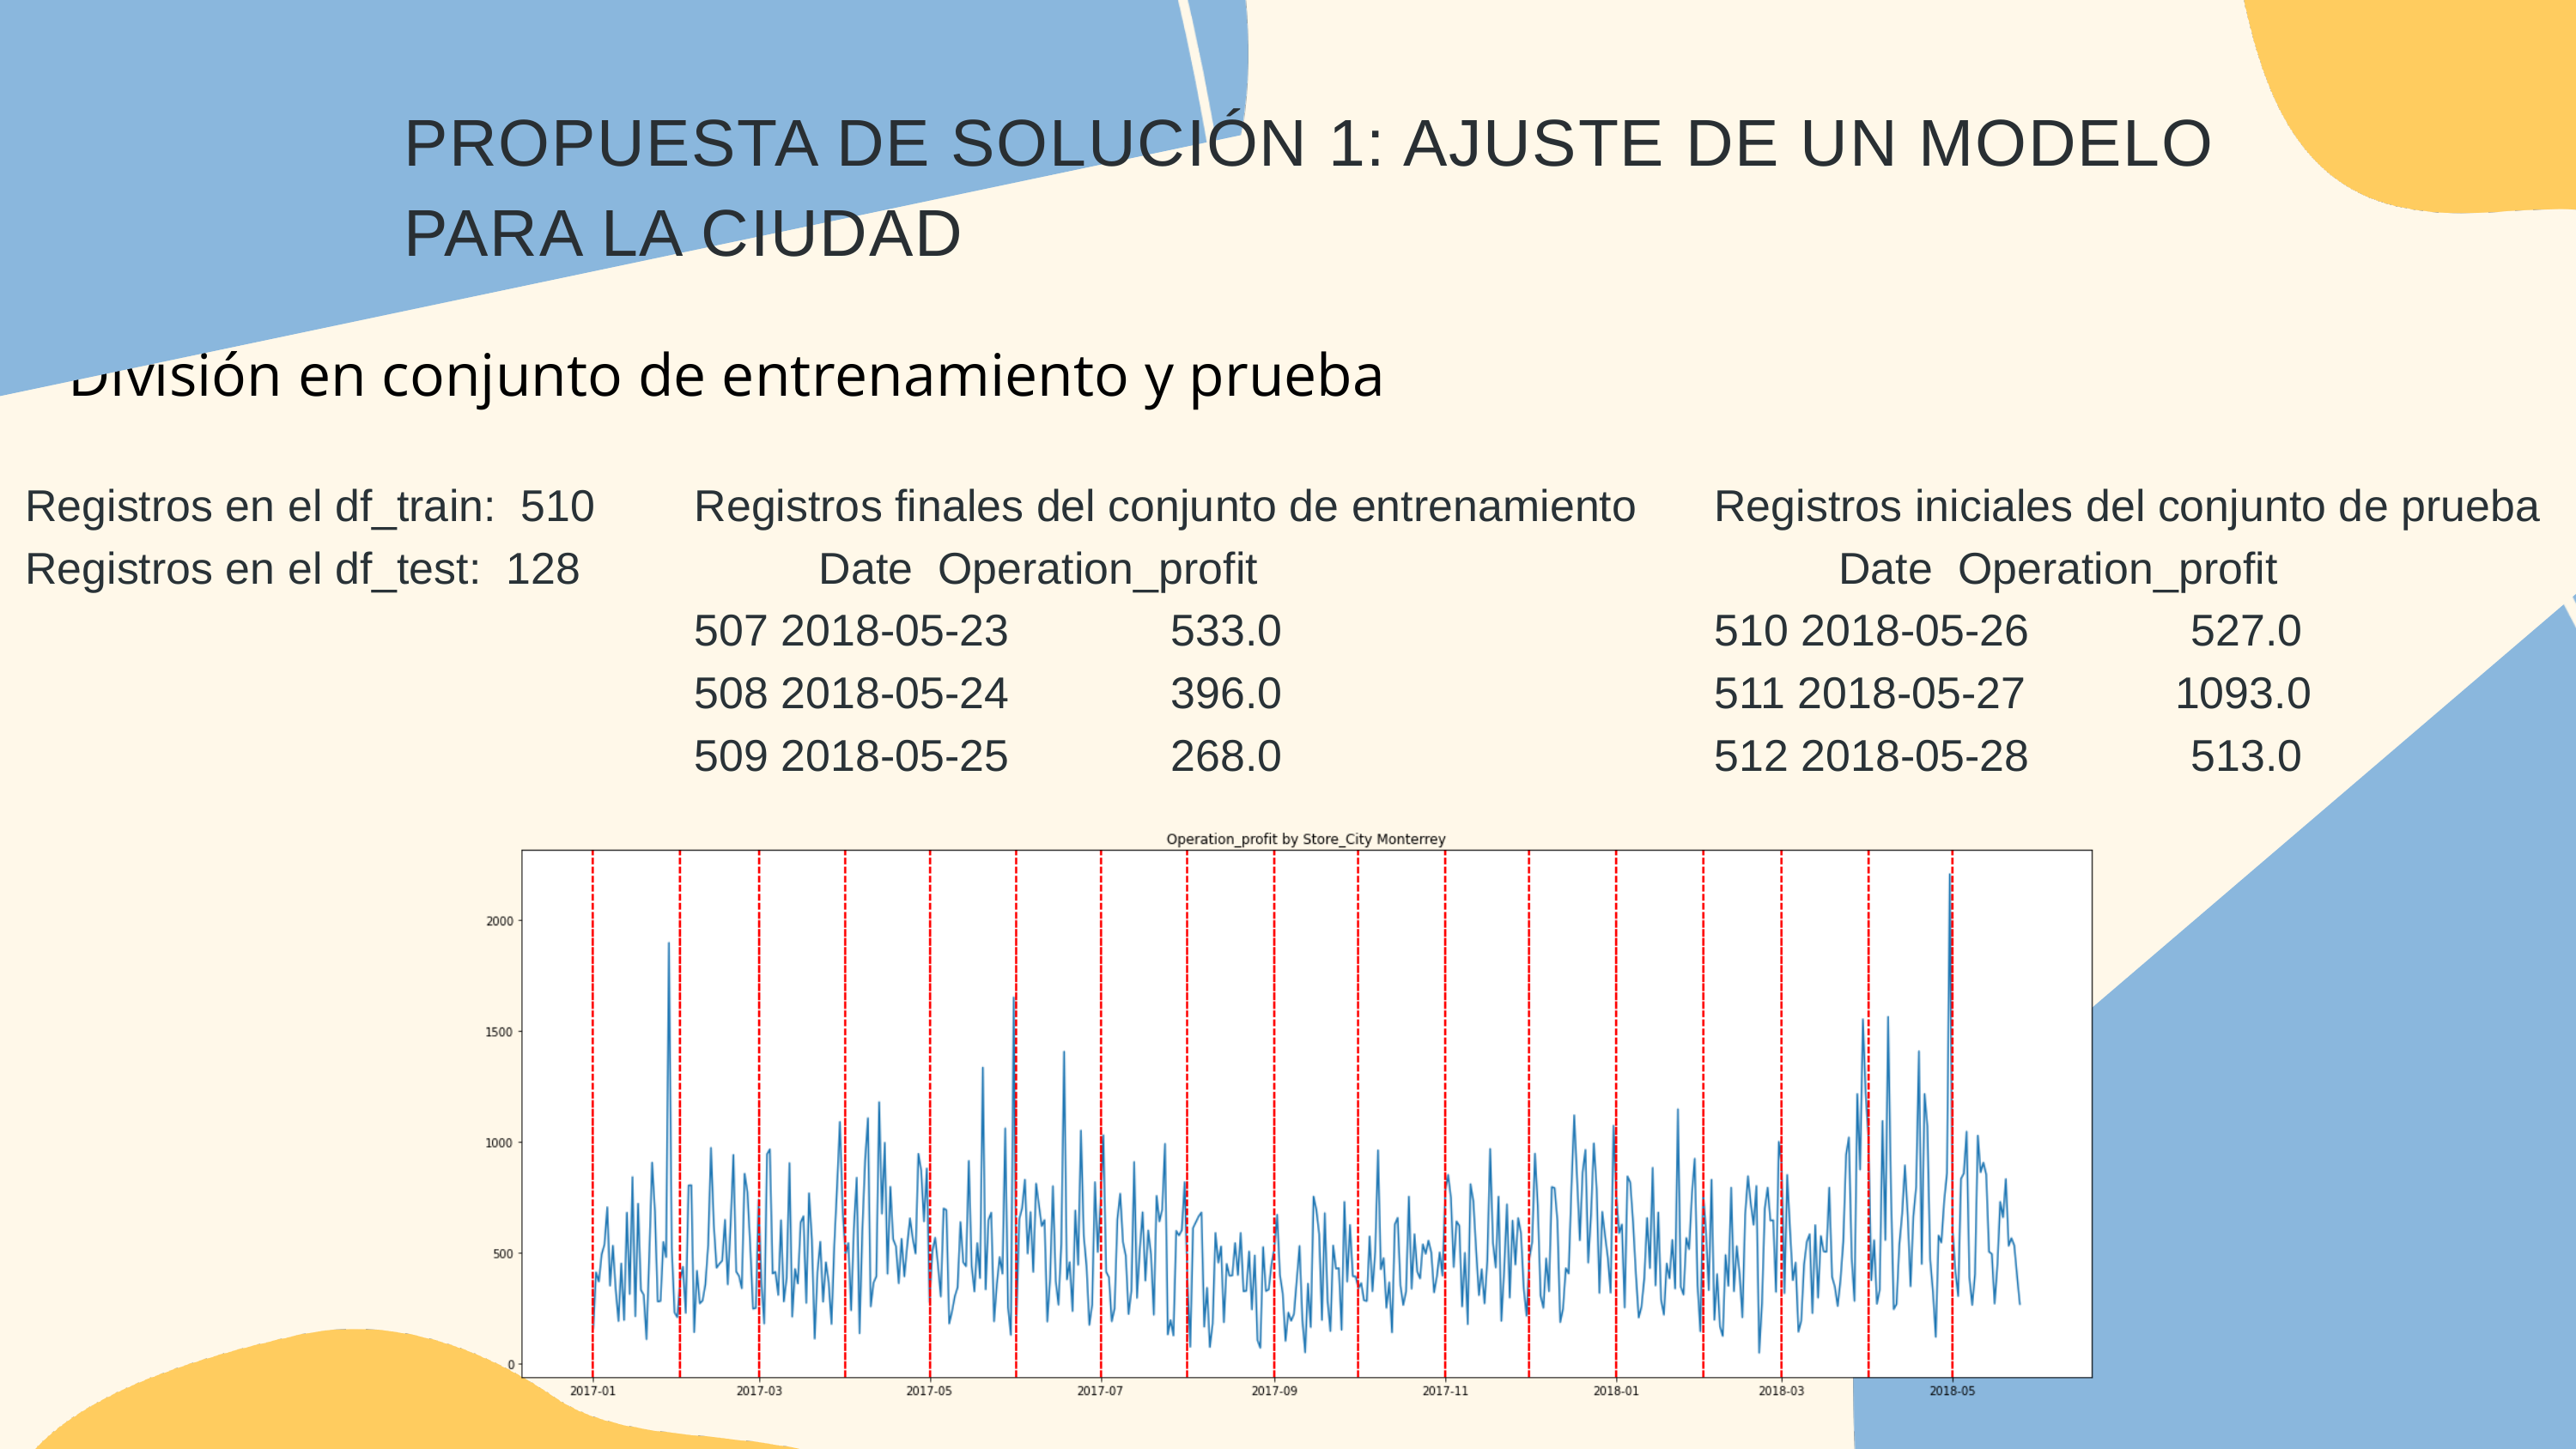

PROPUESTA DE SOLUCIÓN 1: AJUSTE DE UN MODELO PARA LA CIUDAD
División en conjunto de entrenamiento y prueba
Registros en el df_train:  510
Registros en el df_test:  128
Registros finales del conjunto de entrenamiento
          Date  Operation_profit
507 2018-05-23             533.0
508 2018-05-24             396.0
509 2018-05-25             268.0

Registros iniciales del conjunto de prueba
          Date  Operation_profit
510 2018-05-26             527.0
511 2018-05-27            1093.0
512 2018-05-28             513.0